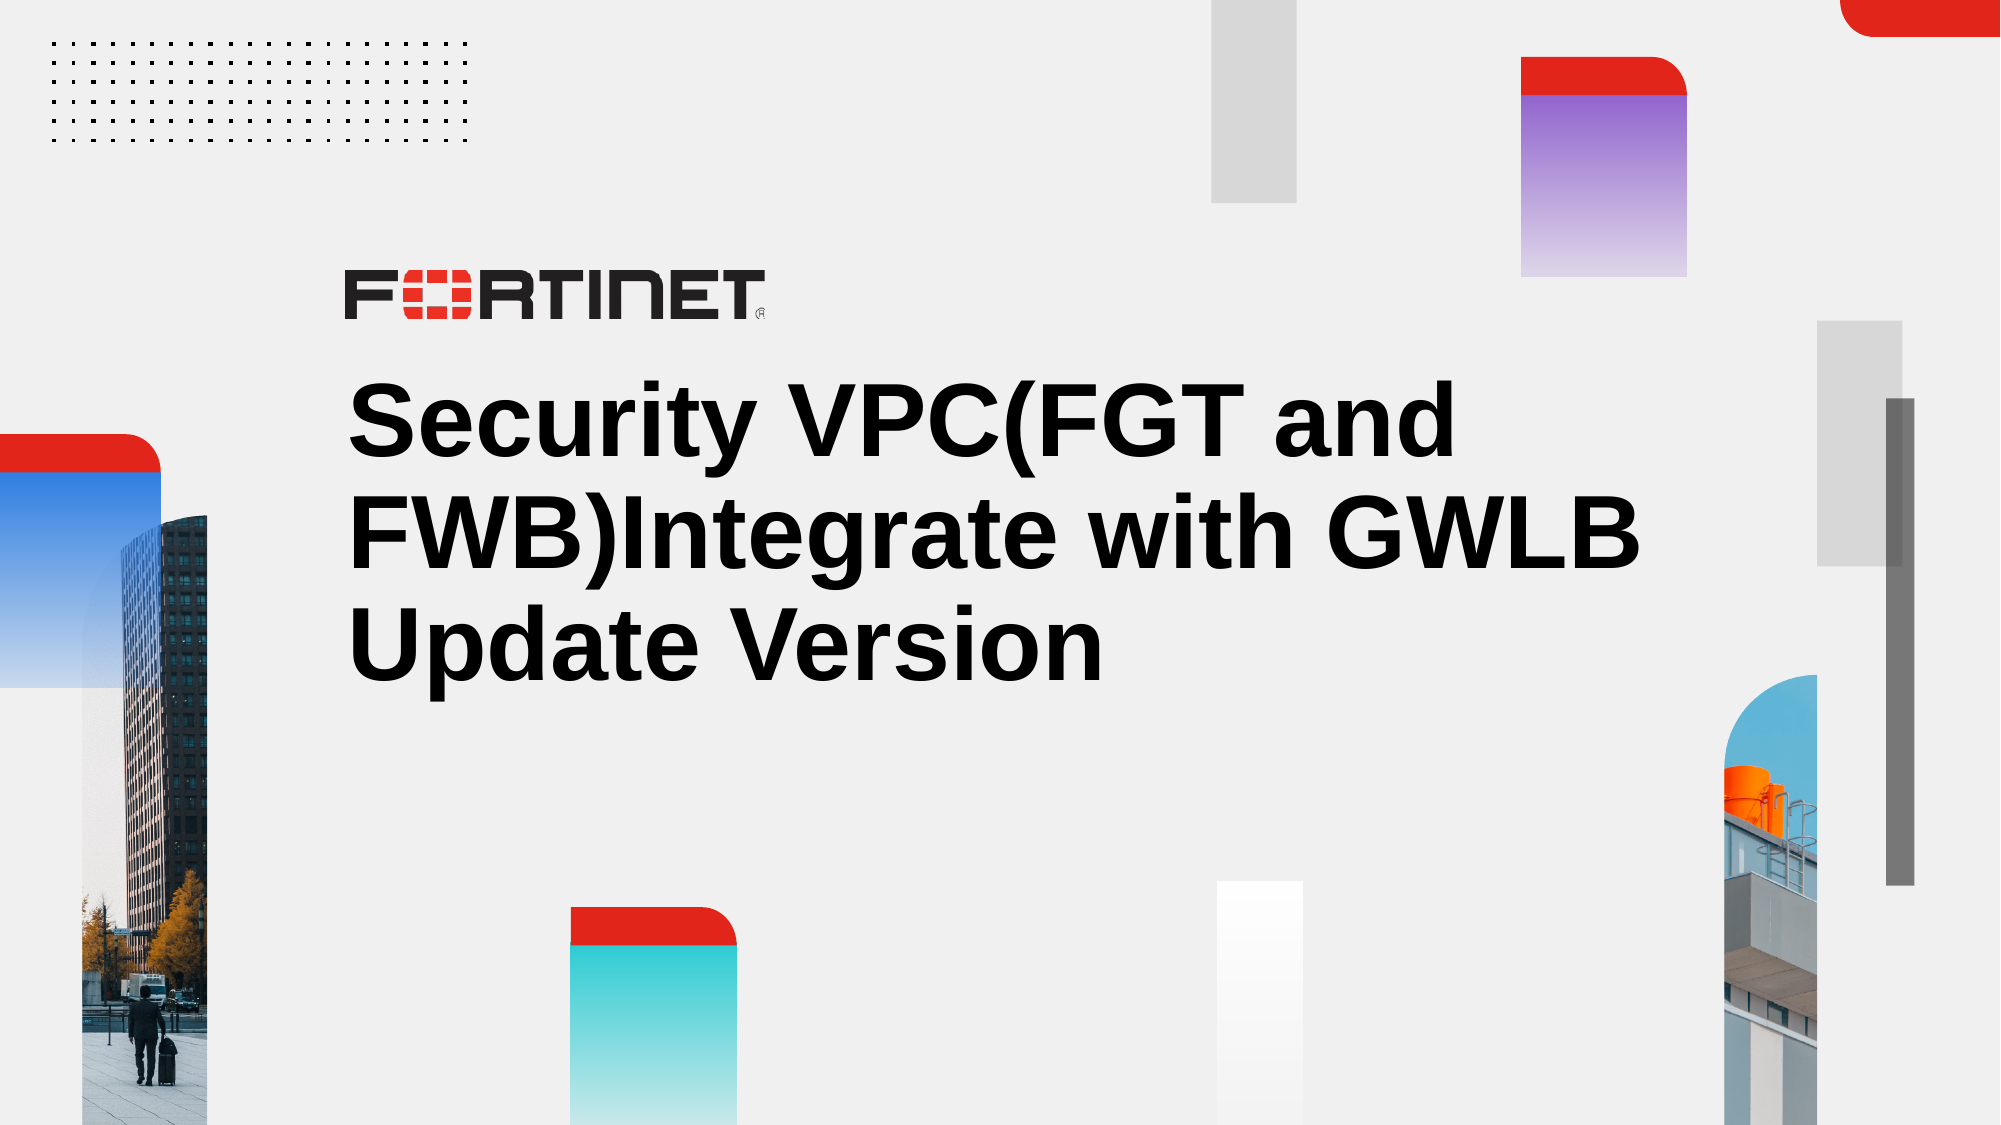

# Security VPC(FGT and FWB)Integrate with GWLB Update Version